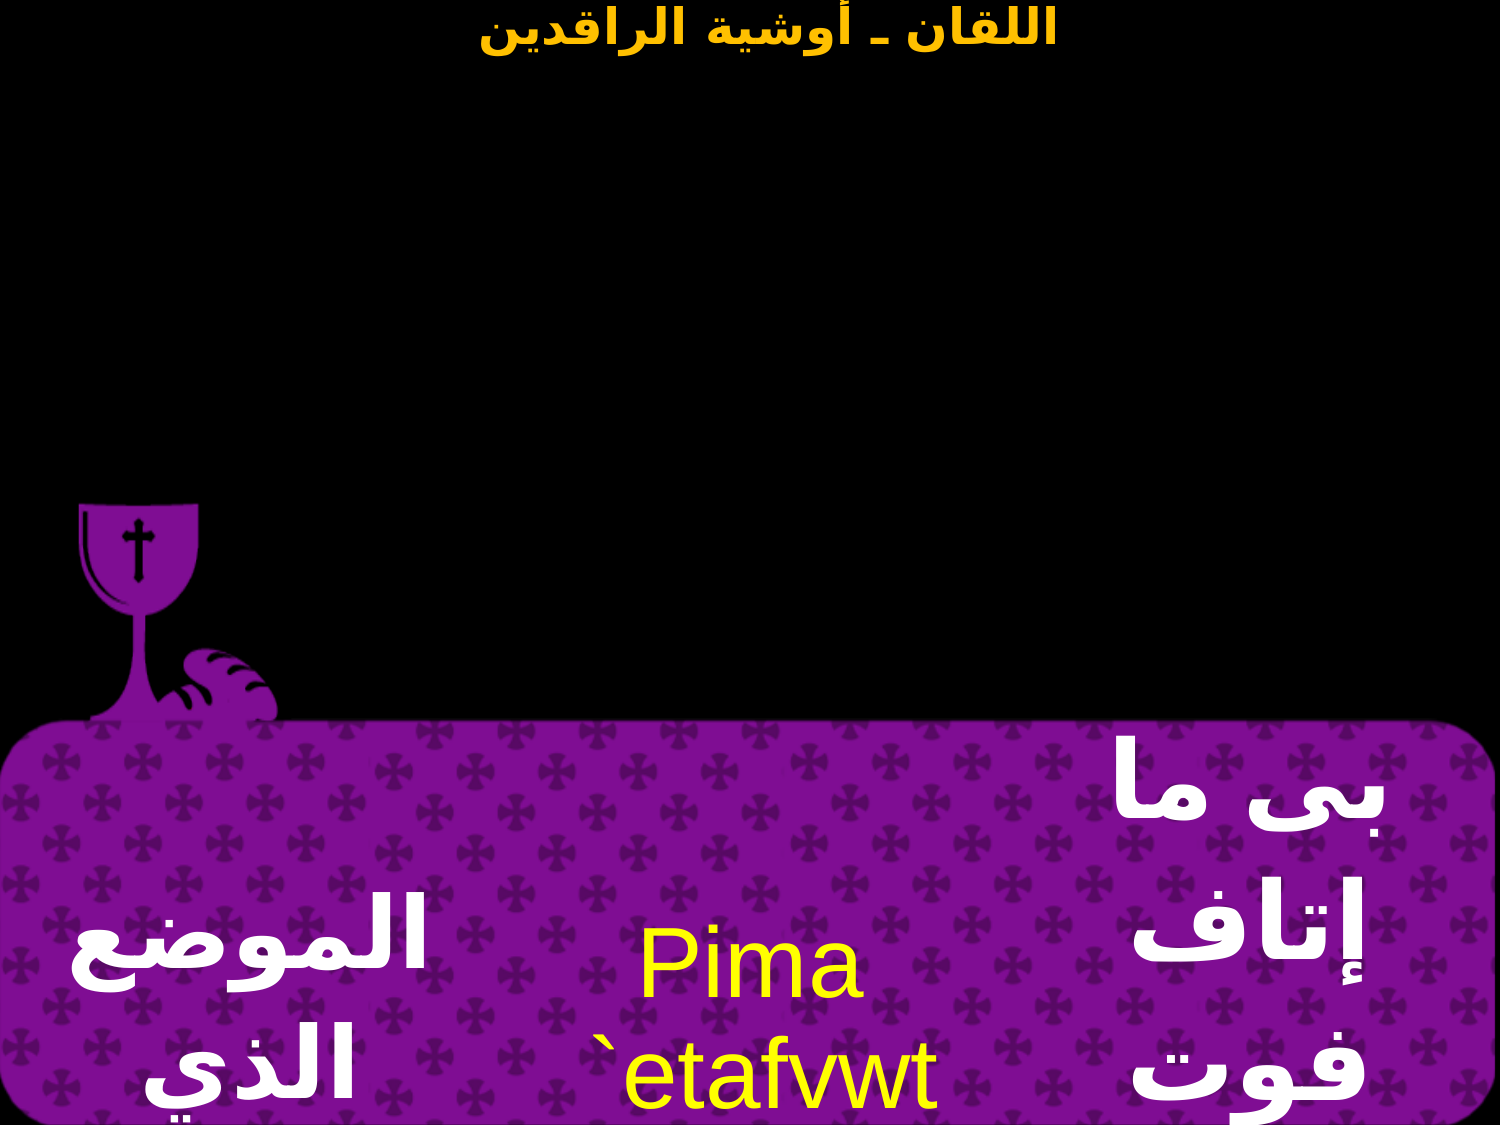

| الموضع الذي هرب منه | Pima `etafvwt `ebol`n'htf | بى ما إتاف فوت إيفول إنخيتف |
| --- | --- | --- |